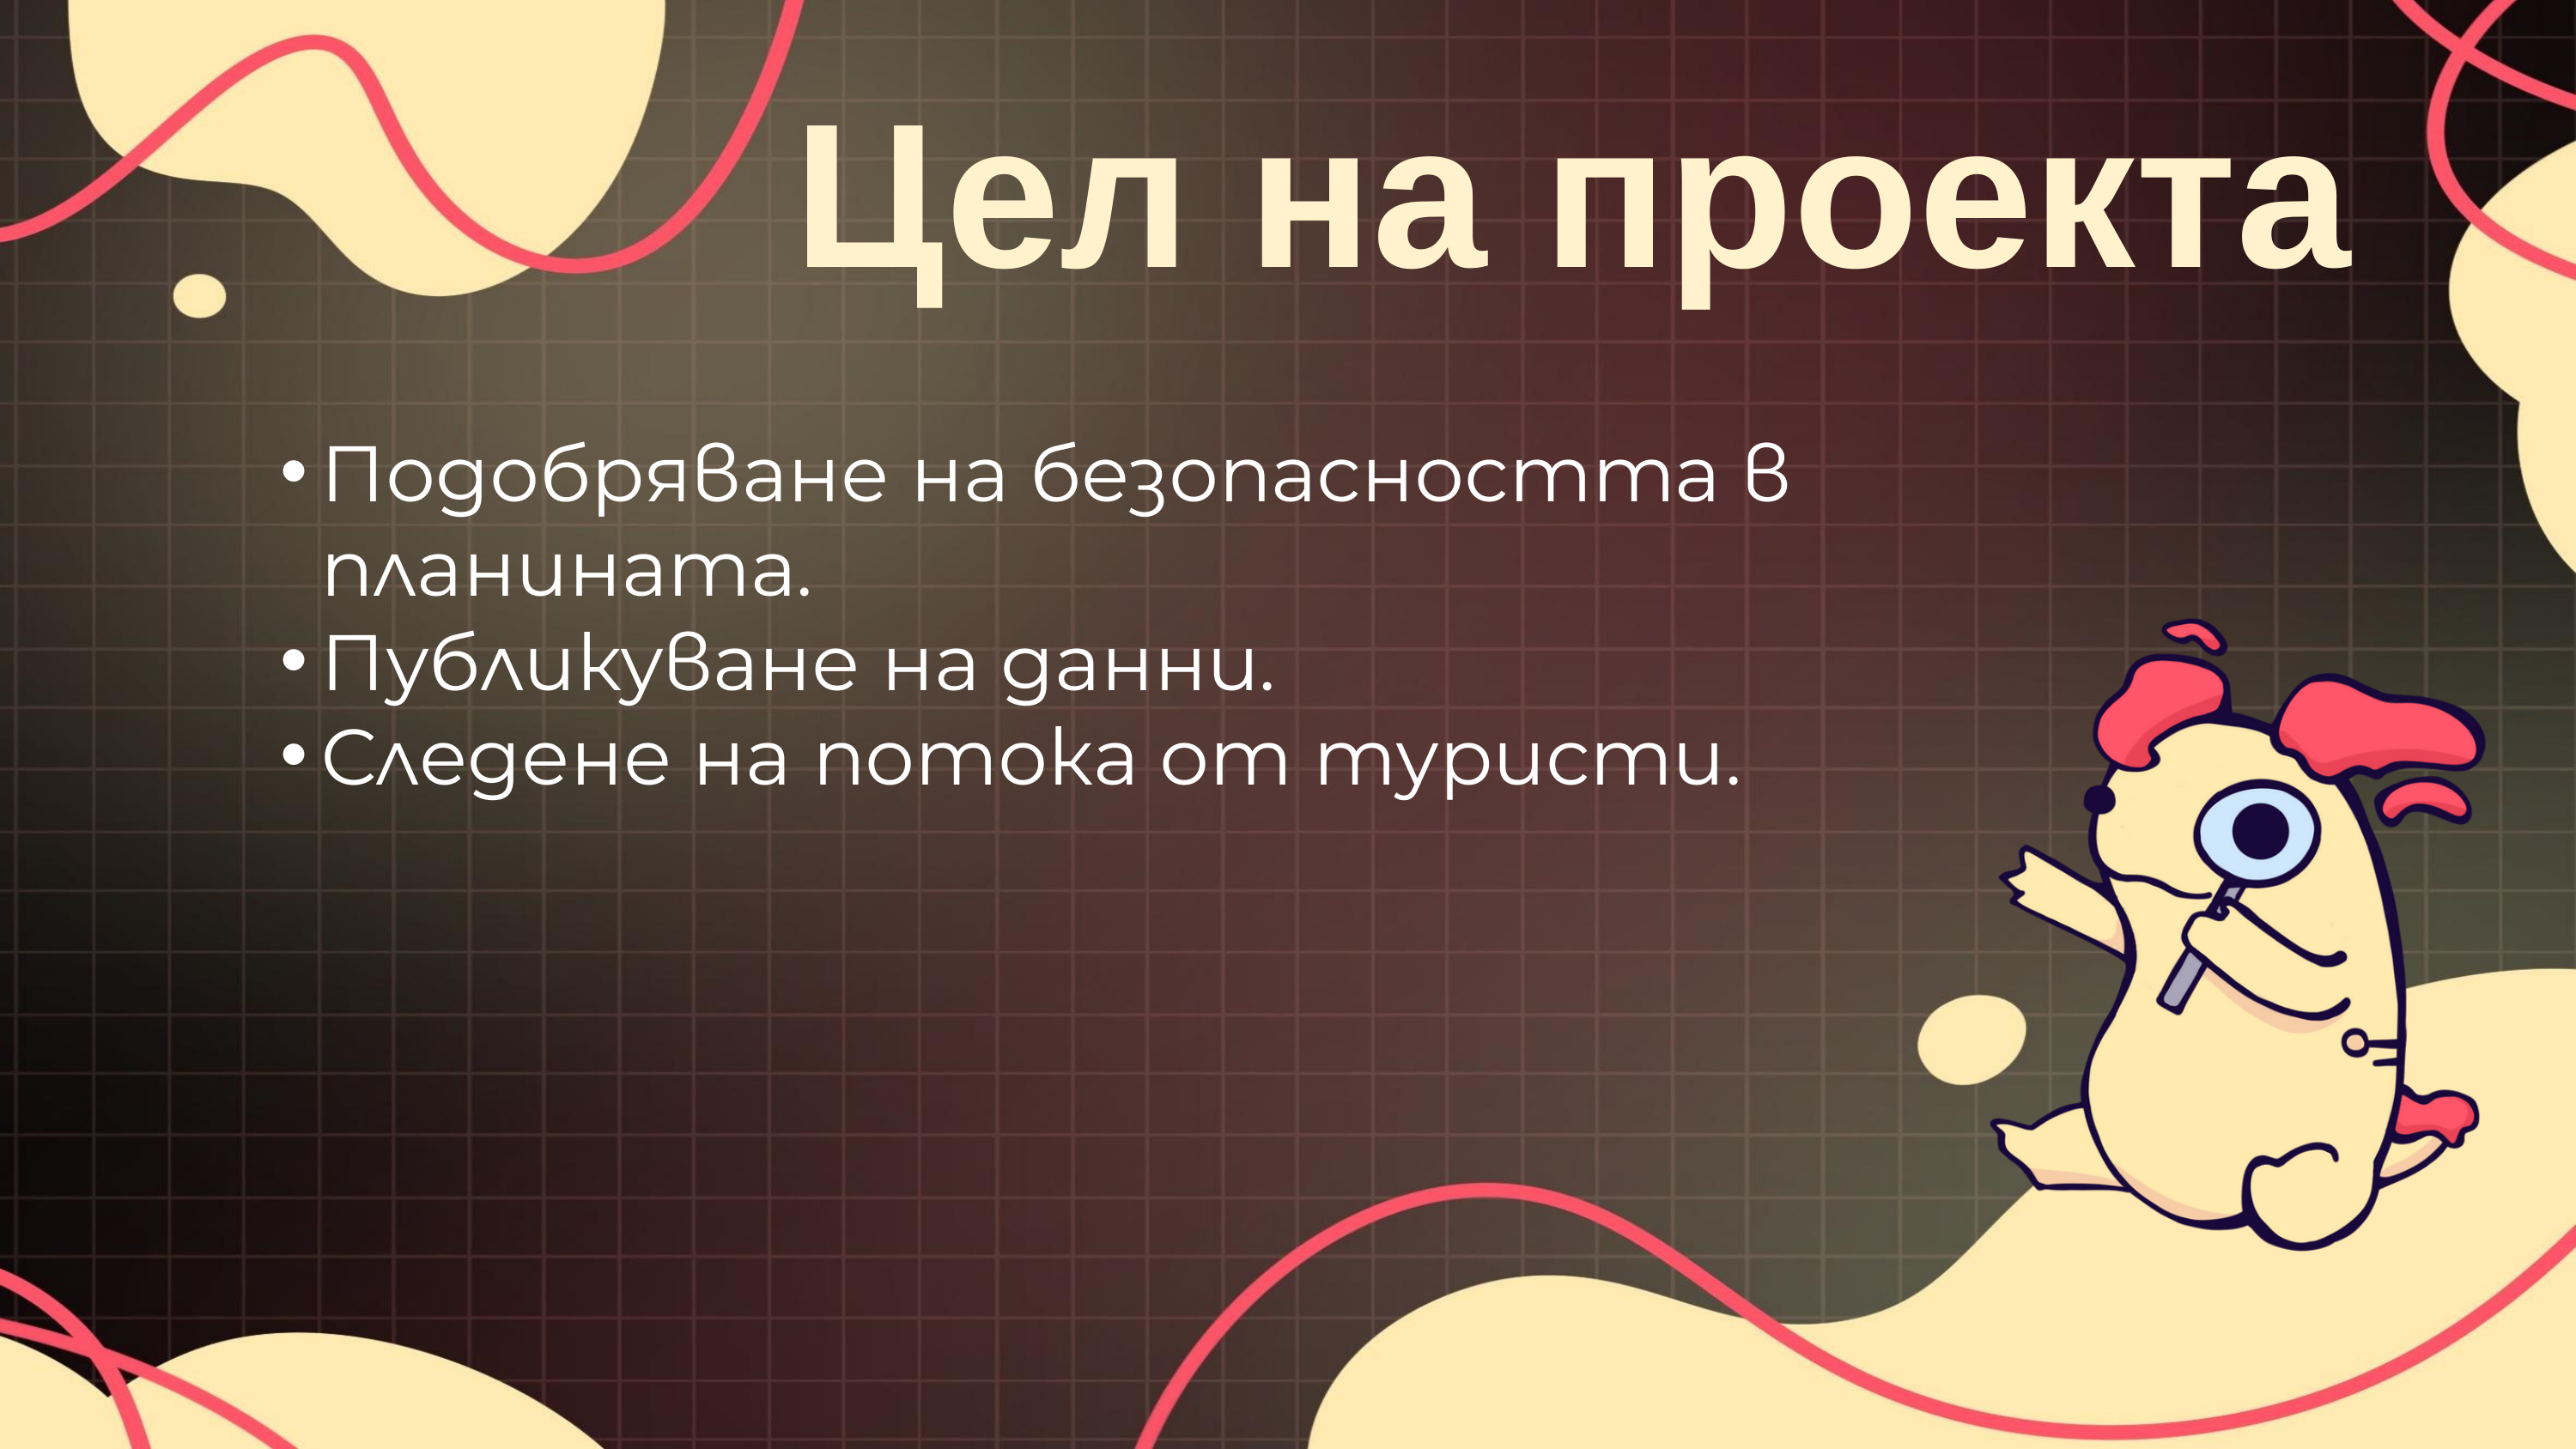

Цел на проекта
Подобряване на безопасността в планината.
Публикуване на данни.
Следене на потока от туристи.